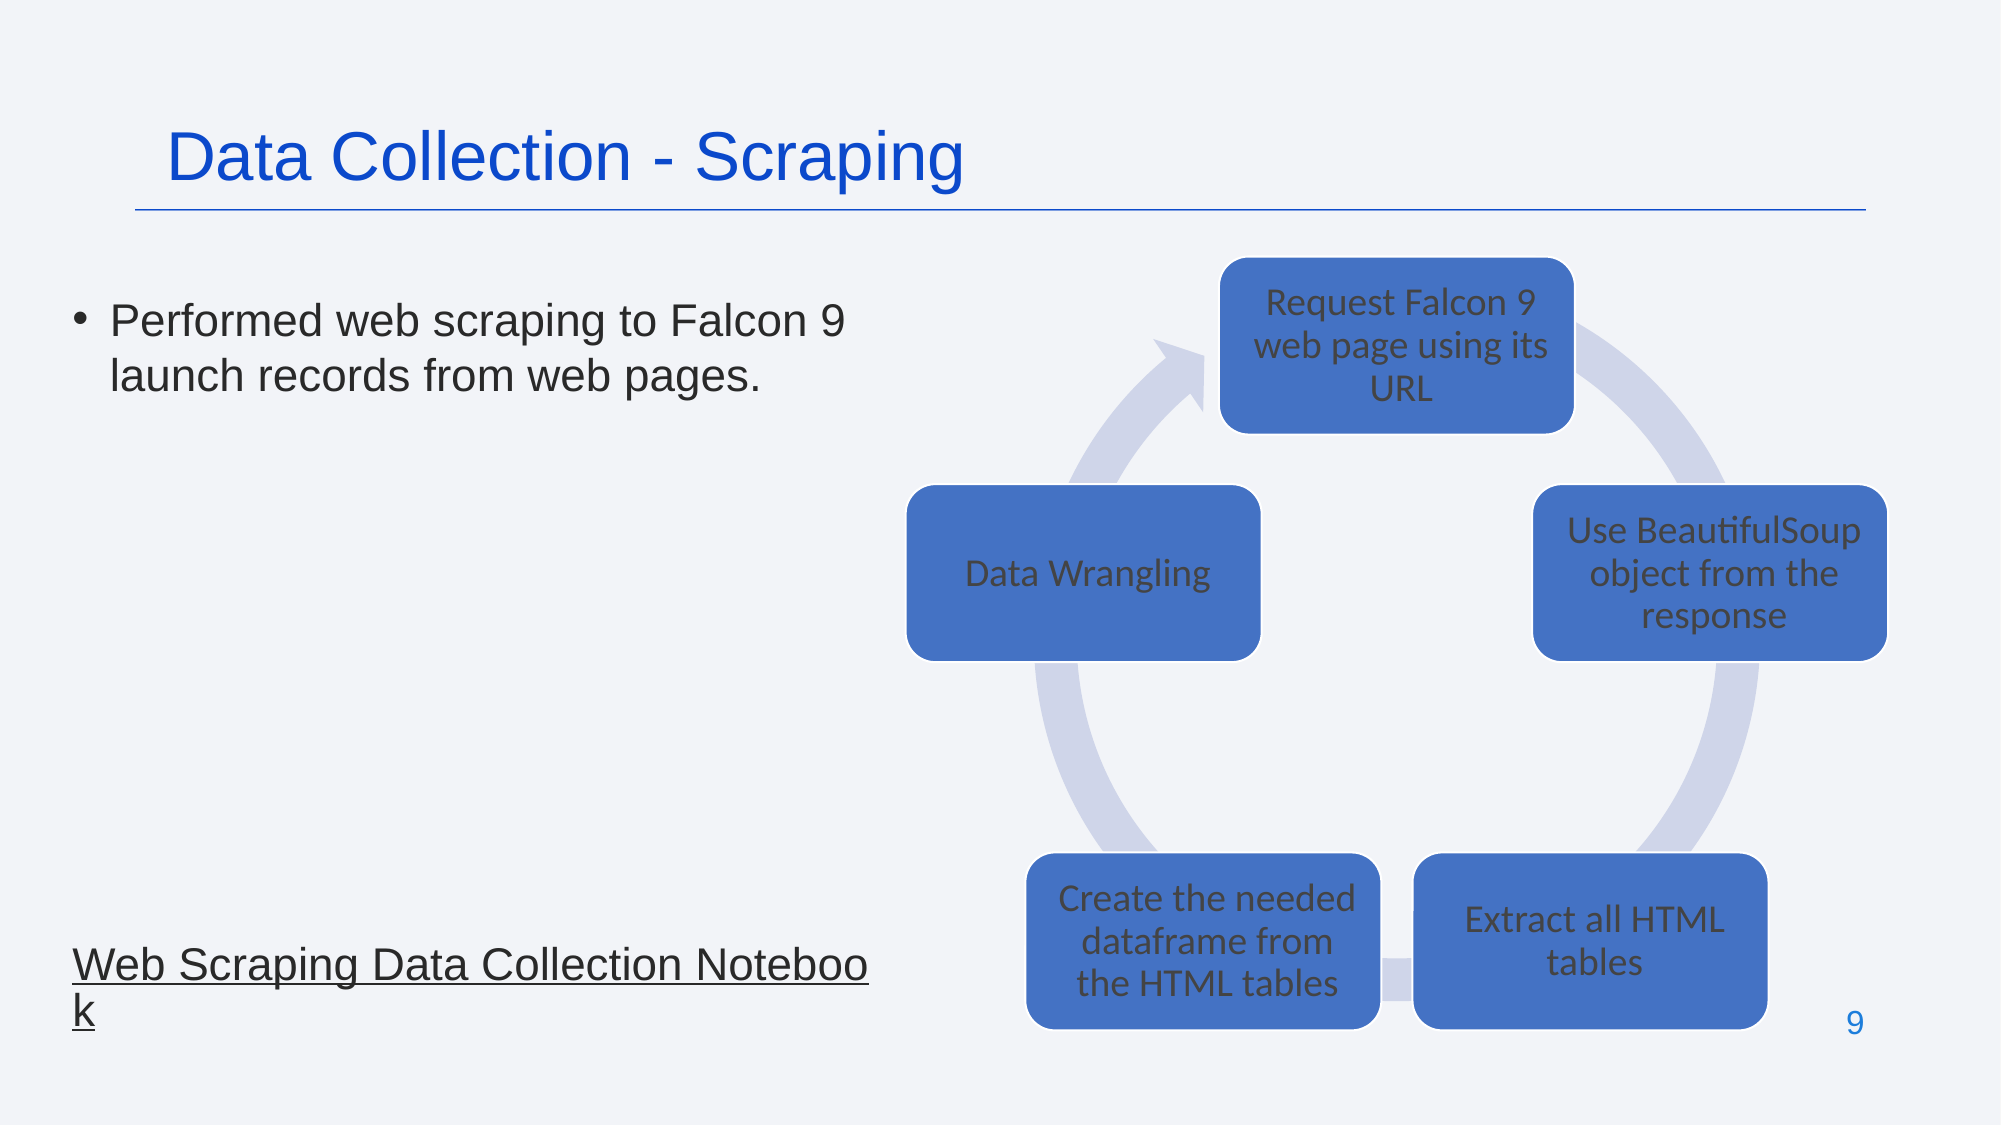

Data Collection - Scraping
Request Falcon 9 web page using its URL
Use BeautifulSoup object from the response
Extract all HTML tables
Create the needed dataframe from the HTML tables
Data Wrangling
Performed web scraping to Falcon 9 launch records from web pages.

Web Scraping Data Collection Notebook
9